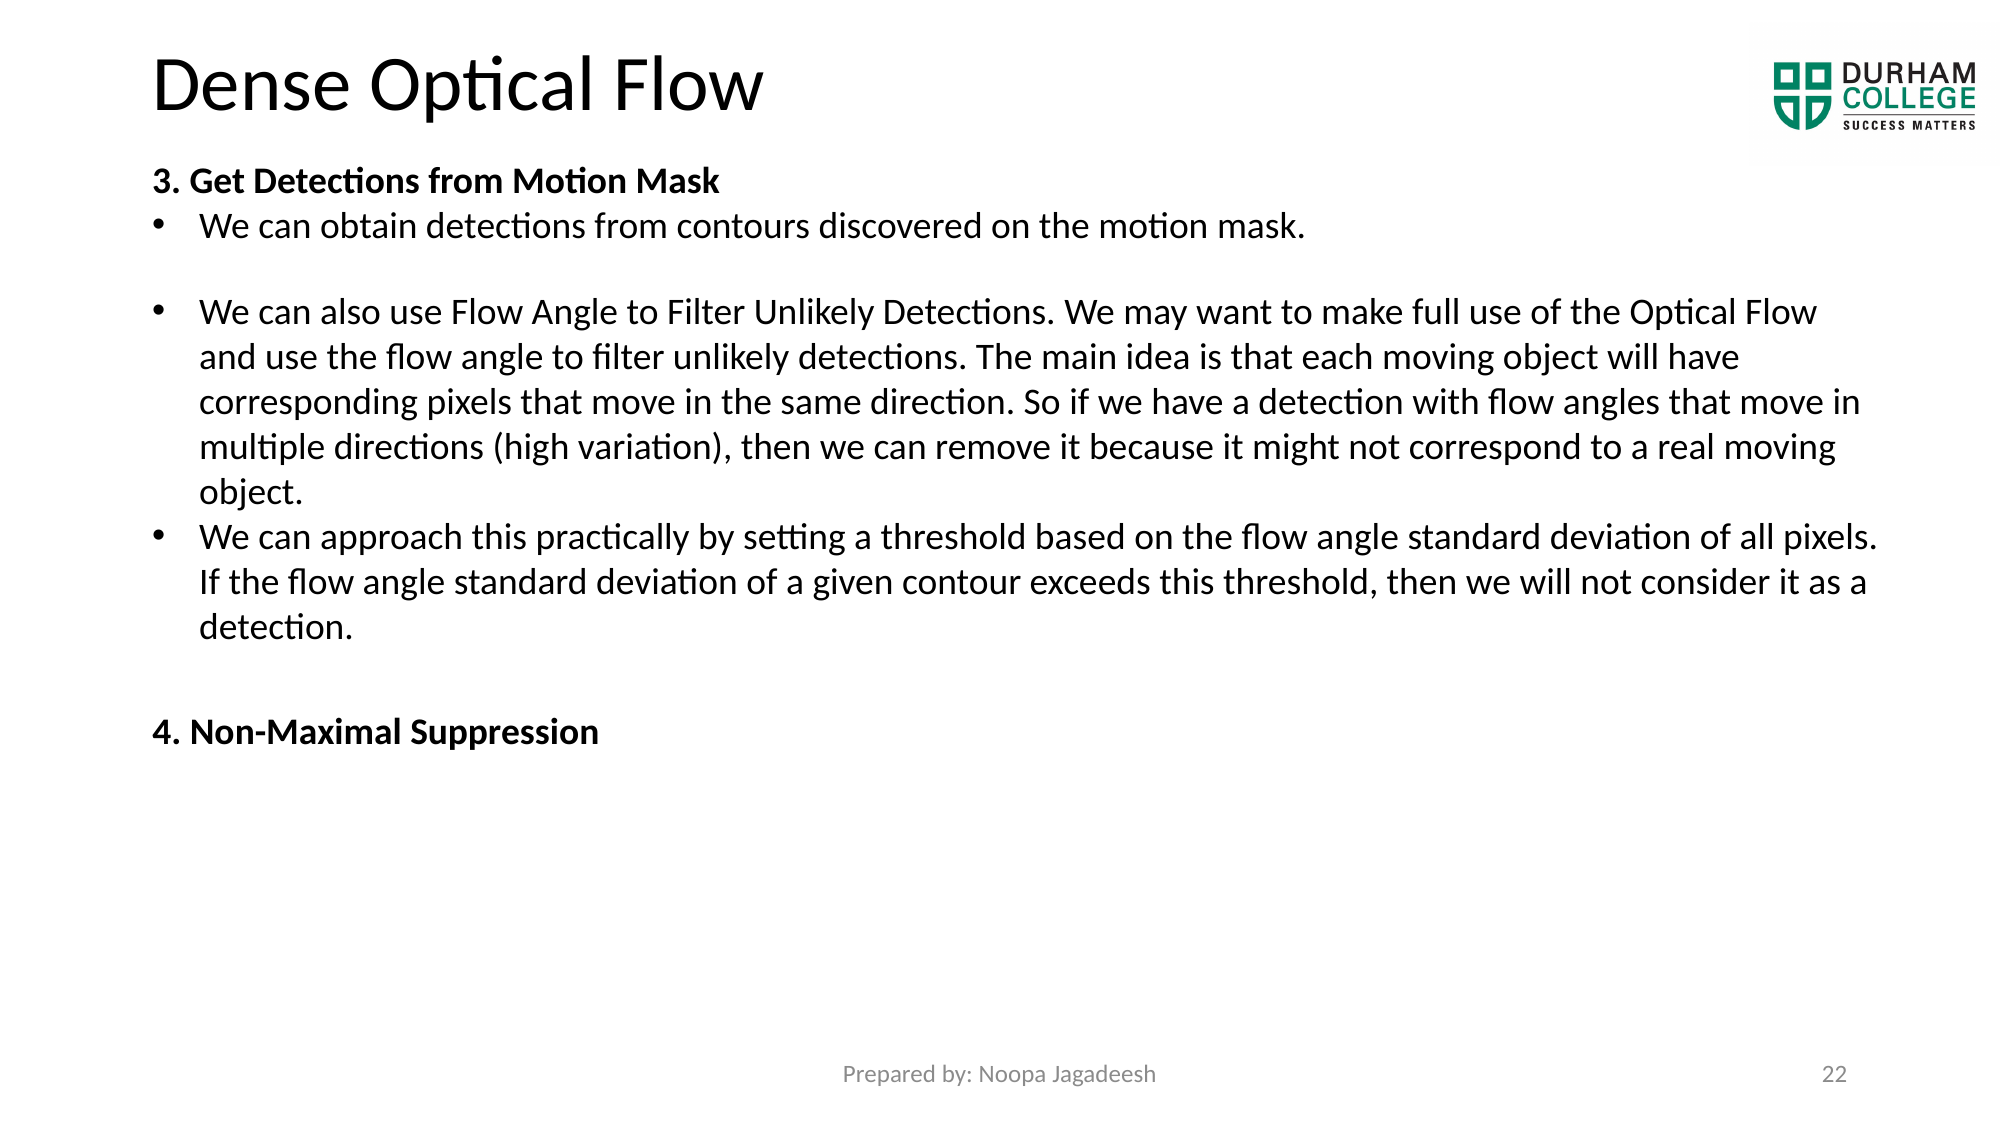

# Dense Optical Flow
3. Get Detections from Motion Mask
We can obtain detections from contours discovered on the motion mask.
We can also use Flow Angle to Filter Unlikely Detections. We may want to make full use of the Optical Flow and use the flow angle to filter unlikely detections. The main idea is that each moving object will have corresponding pixels that move in the same direction. So if we have a detection with flow angles that move in multiple directions (high variation), then we can remove it because it might not correspond to a real moving object.
We can approach this practically by setting a threshold based on the flow angle standard deviation of all pixels. If the flow angle standard deviation of a given contour exceeds this threshold, then we will not consider it as a detection.
4. Non-Maximal Suppression

Prepared by: Noopa Jagadeesh

22